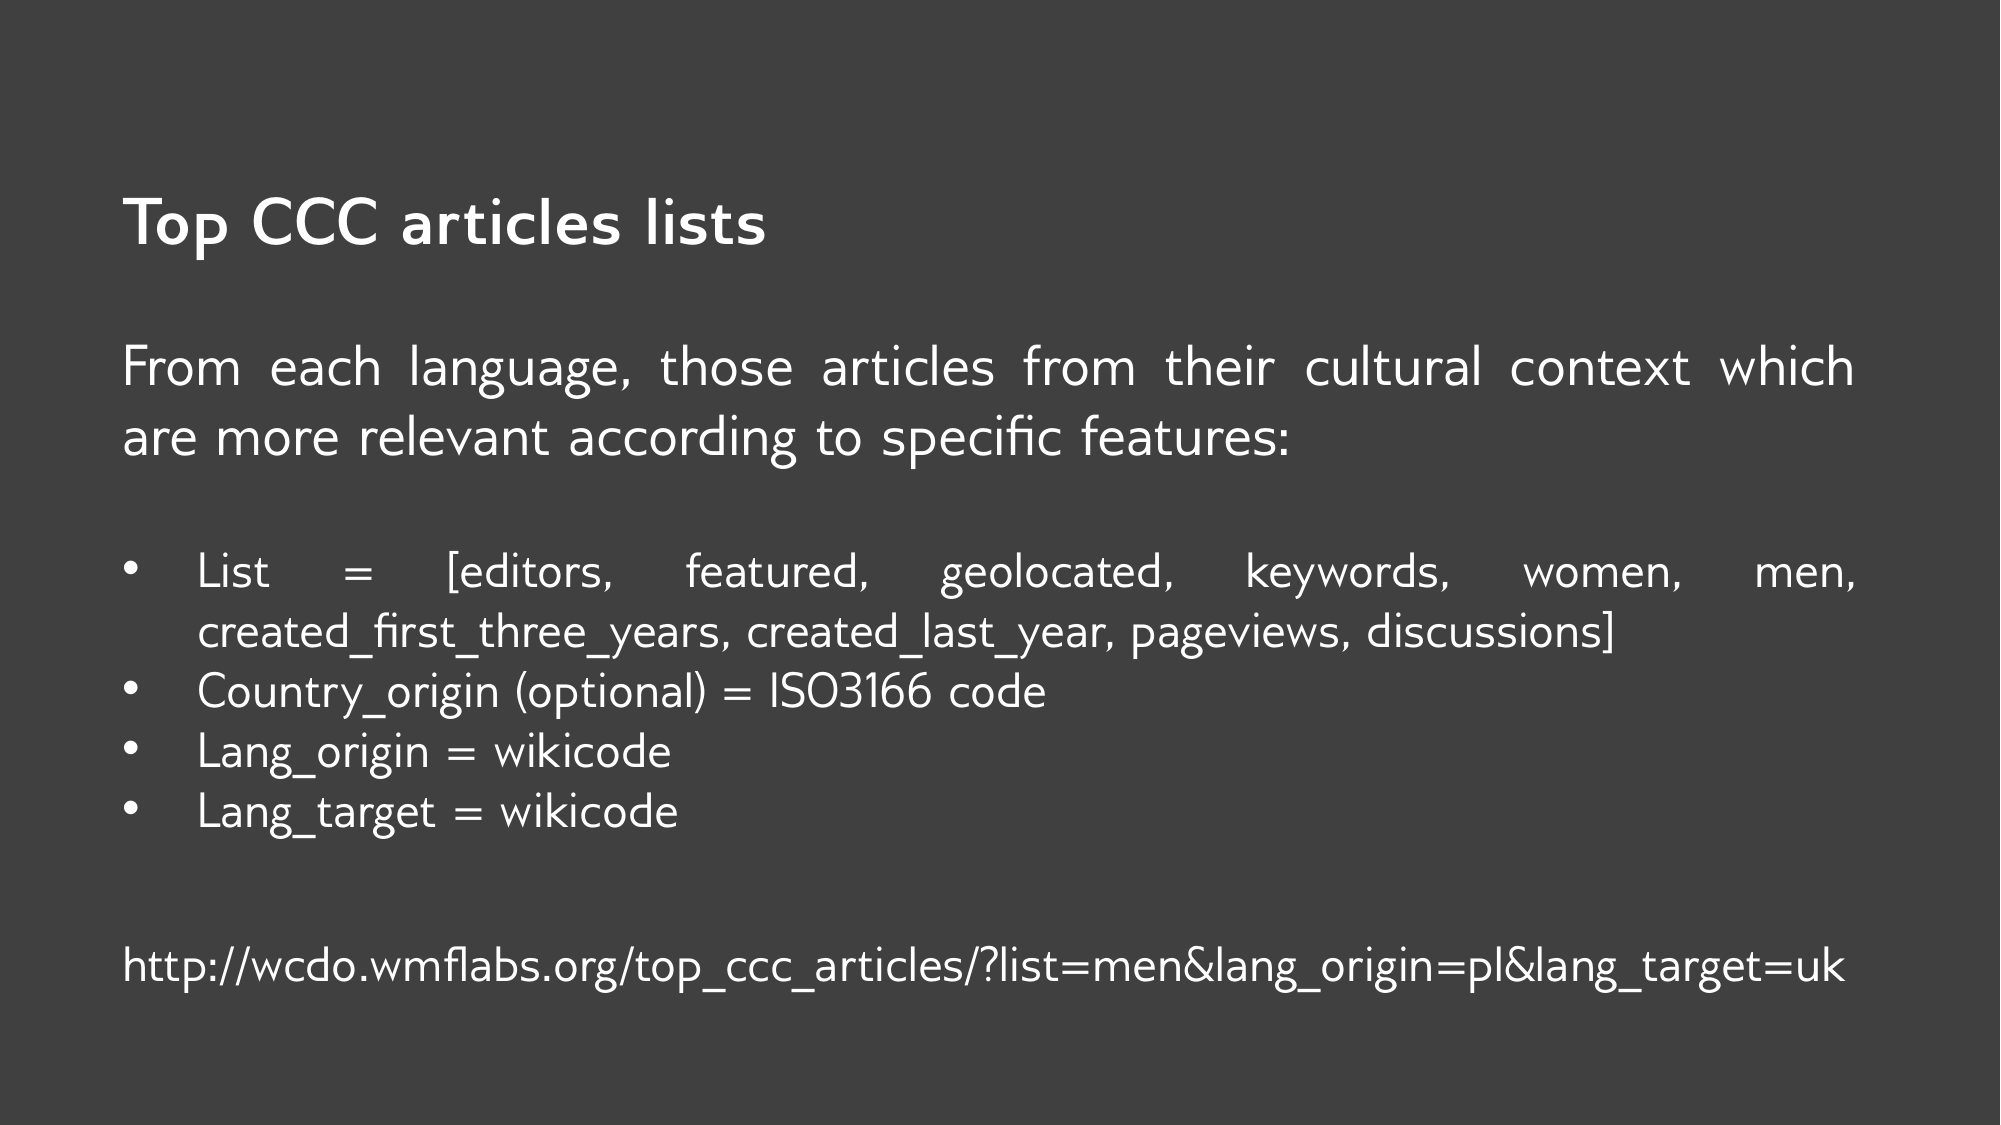

Top CCC articles lists

From each language, those articles from their cultural context which are more relevant according to specific features:

List = [editors, featured, geolocated, keywords, women, men, created_first_three_years, created_last_year, pageviews, discussions]
Country_origin (optional) = ISO3166 code
Lang_origin = wikicode
Lang_target = wikicode
http://wcdo.wmflabs.org/top_ccc_articles/?list=men&lang_origin=pl&lang_target=uk